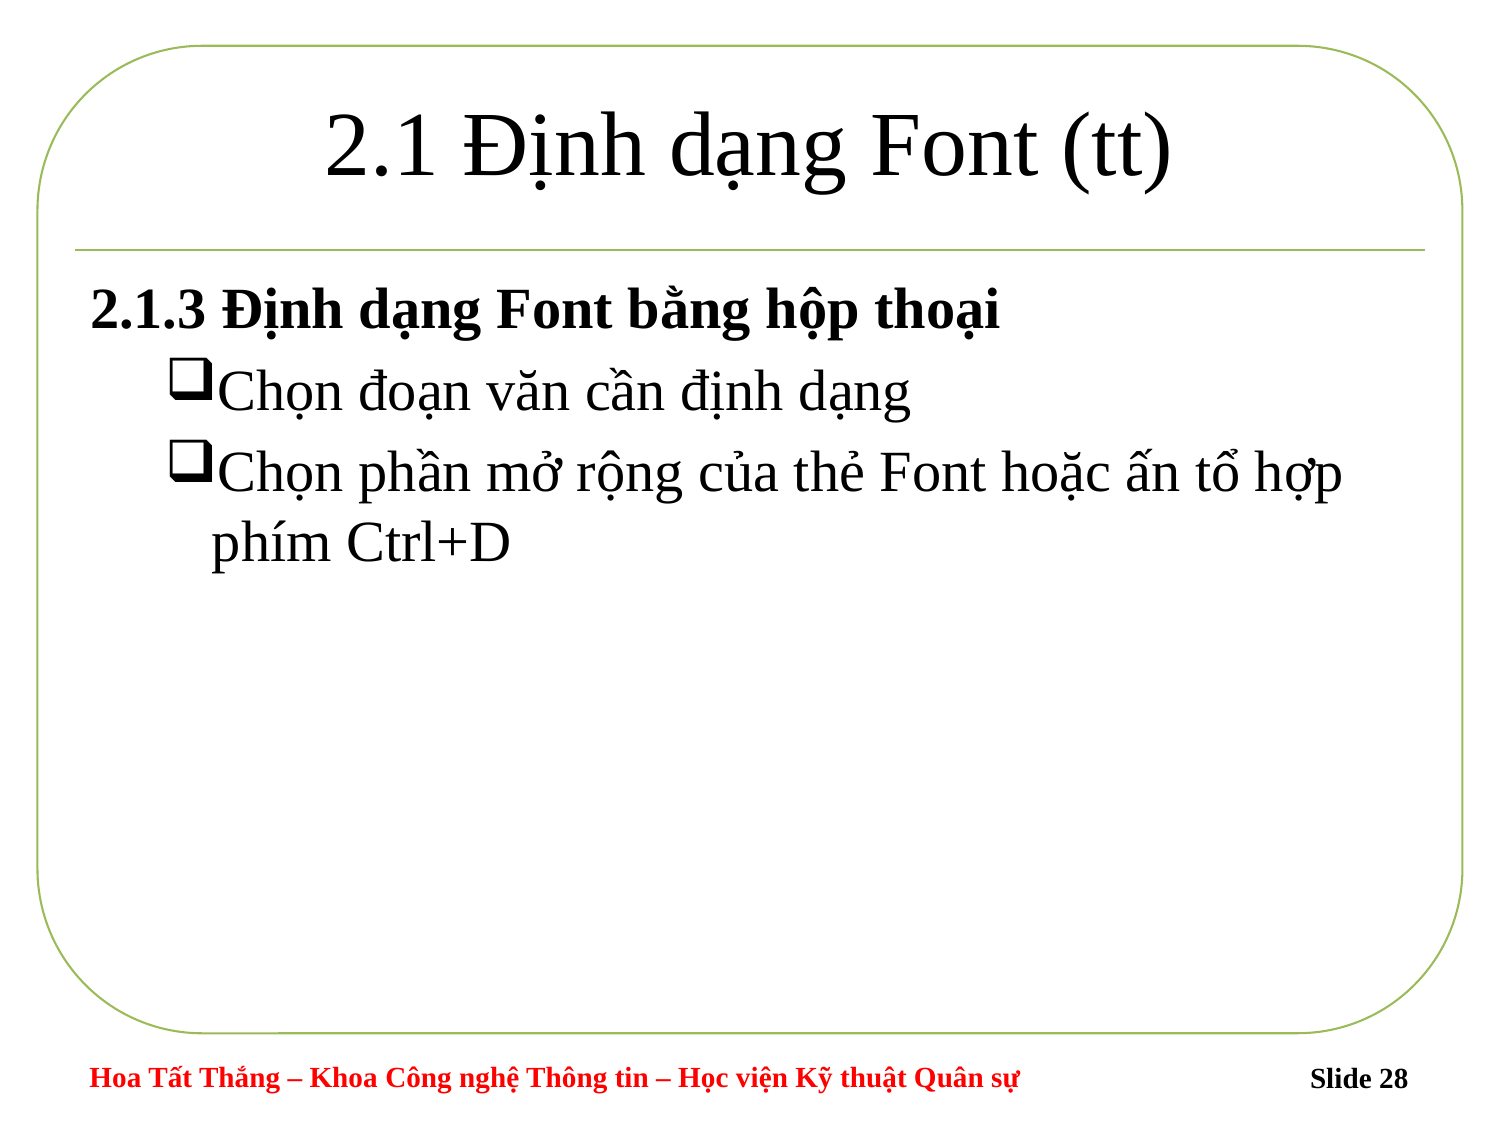

# 2.1 Định dạng Font (tt)
2.1.3 Định dạng Font bằng hộp thoại
Chọn đoạn văn cần định dạng
Chọn phần mở rộng của thẻ Font hoặc ấn tổ hợp phím Ctrl+D